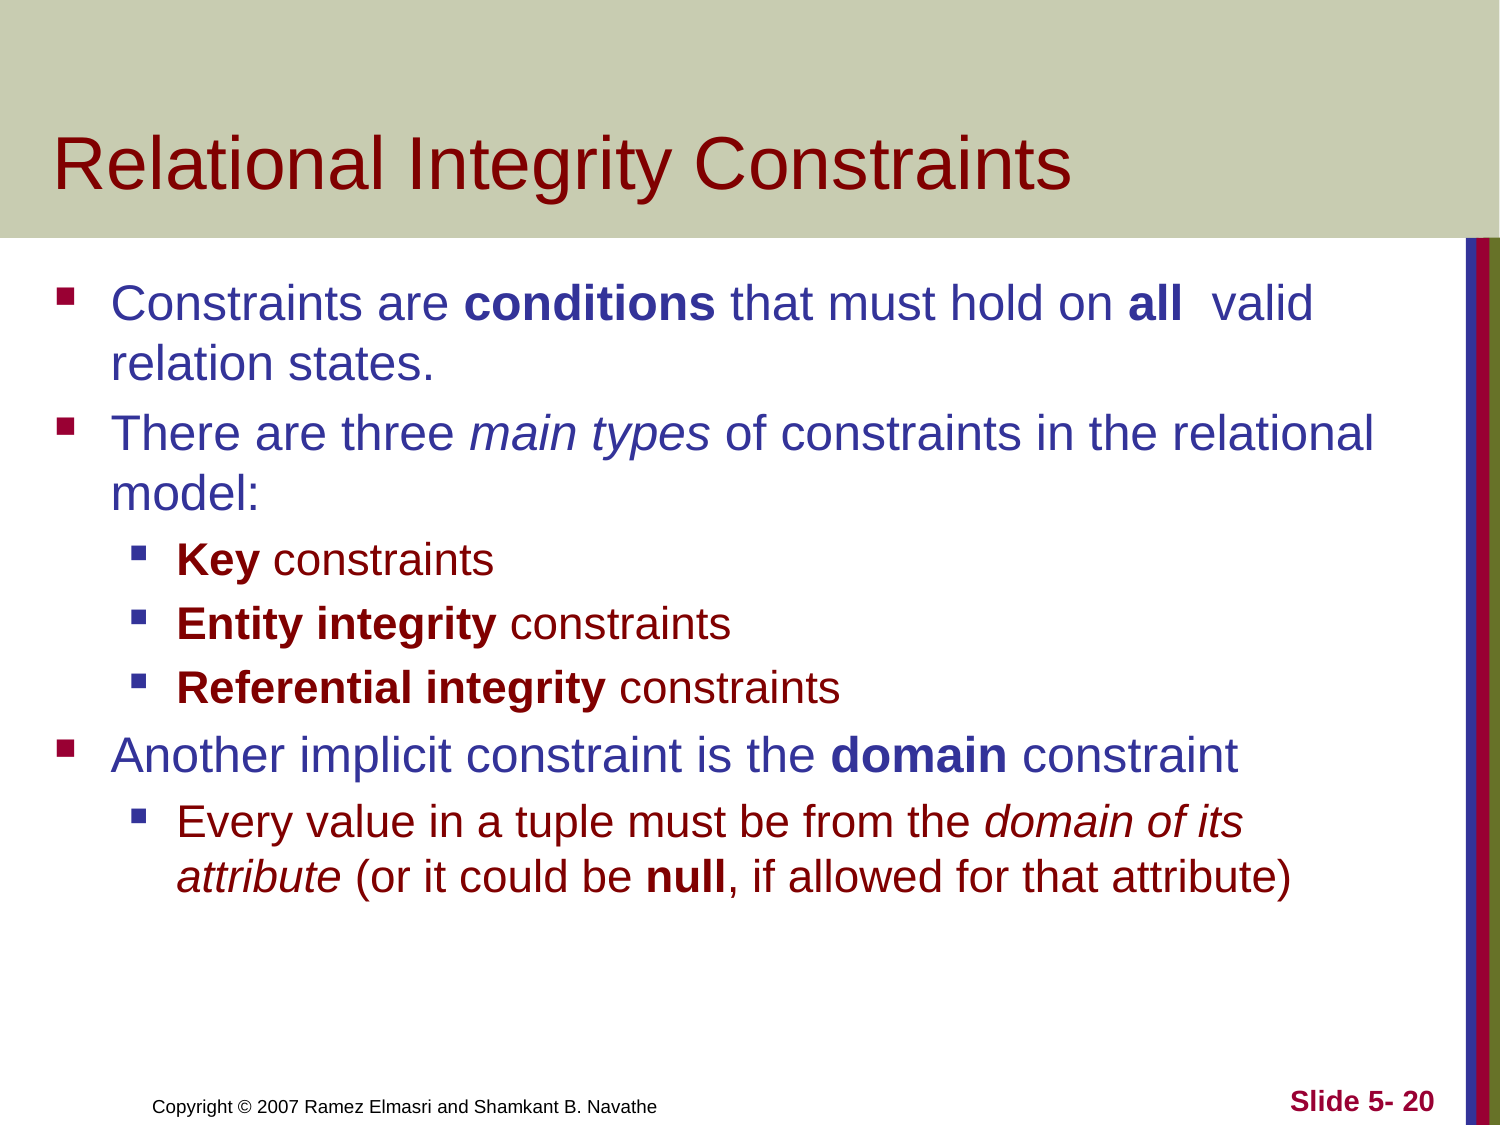

# Relational Integrity Constraints
Constraints are conditions that must hold on all  valid relation states.
There are three main types of constraints in the relational model:
Key constraints
Entity integrity constraints
Referential integrity constraints
Another implicit constraint is the domain constraint
Every value in a tuple must be from the domain of its attribute (or it could be null, if allowed for that attribute)
Slide 5- 20